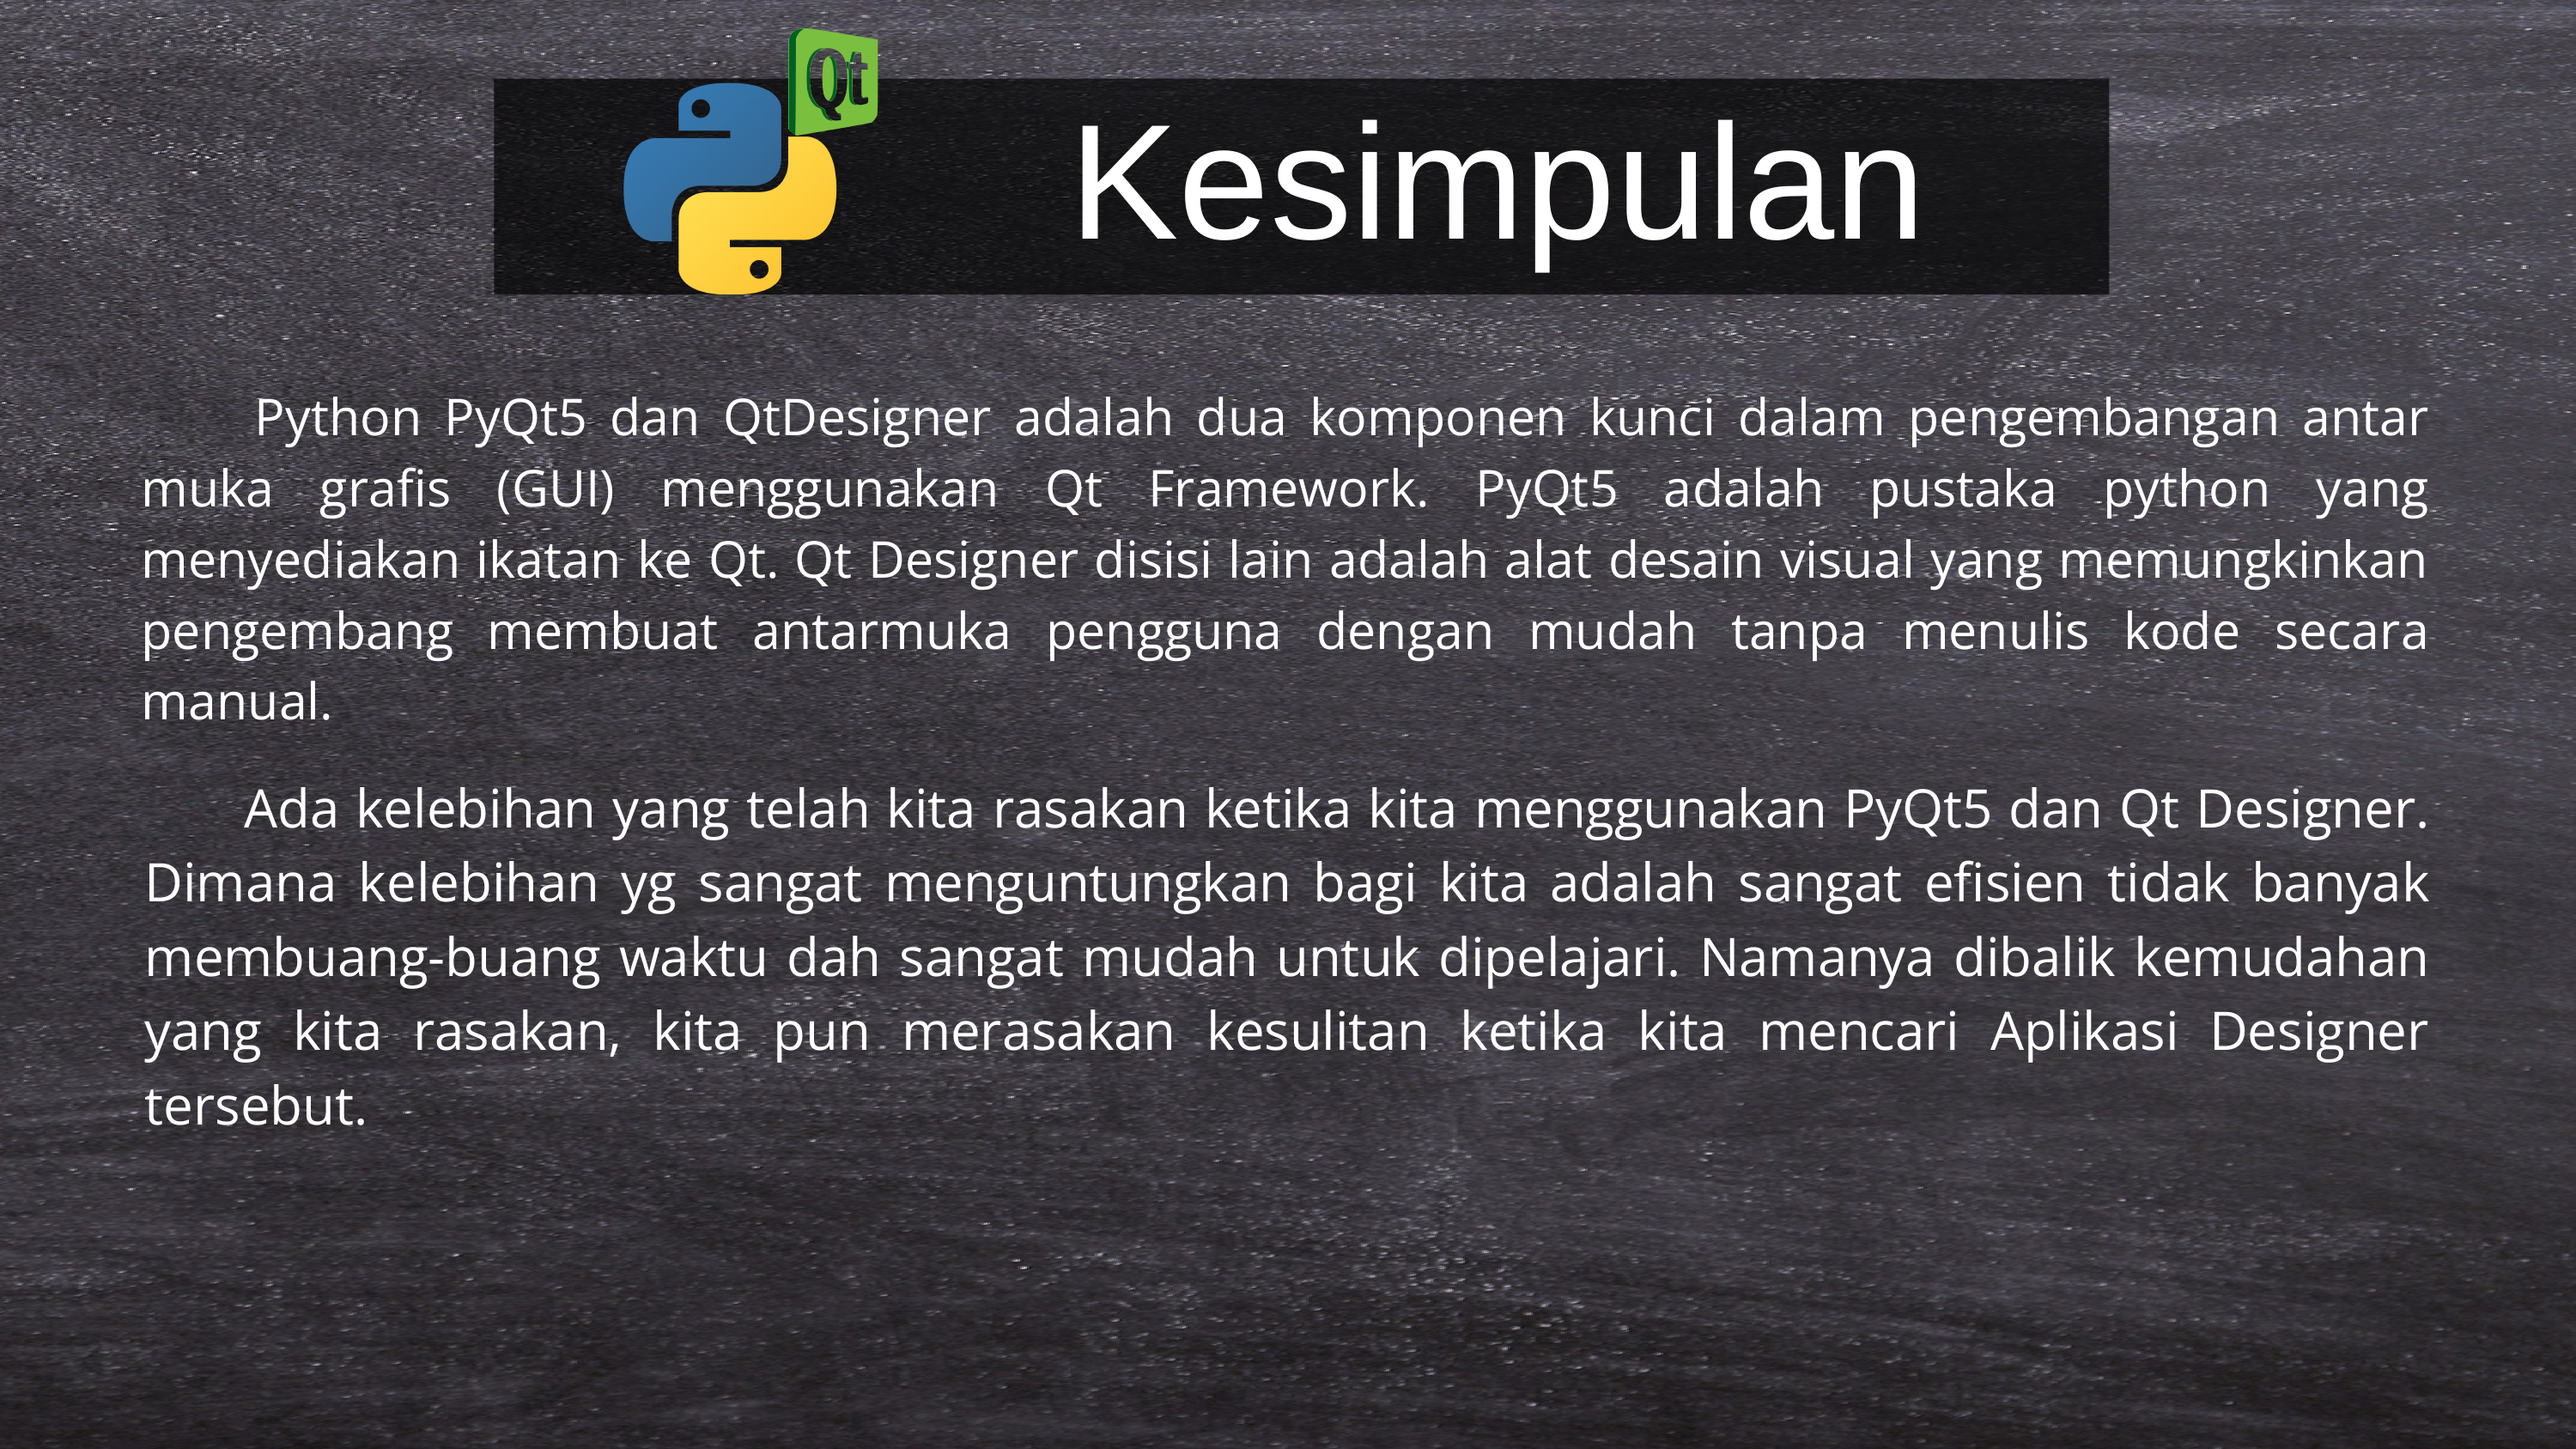

Kesimpulan

     Python PyQt5 dan QtDesigner adalah dua komponen kunci dalam pengembangan antar muka grafis (GUI) menggunakan Qt Framework. PyQt5 adalah pustaka python yang menyediakan ikatan ke Qt. Qt Designer disisi lain adalah alat desain visual yang memungkinkan pengembang membuat antarmuka pengguna dengan mudah tanpa menulis kode secara manual.
      Ada kelebihan yang telah kita rasakan ketika kita menggunakan PyQt5 dan Qt Designer. Dimana kelebihan yg sangat menguntungkan bagi kita adalah sangat efisien tidak banyak membuang-buang waktu dah sangat mudah untuk dipelajari. Namanya dibalik kemudahan yang kita rasakan, kita pun merasakan kesulitan ketika kita mencari Aplikasi Designer tersebut.